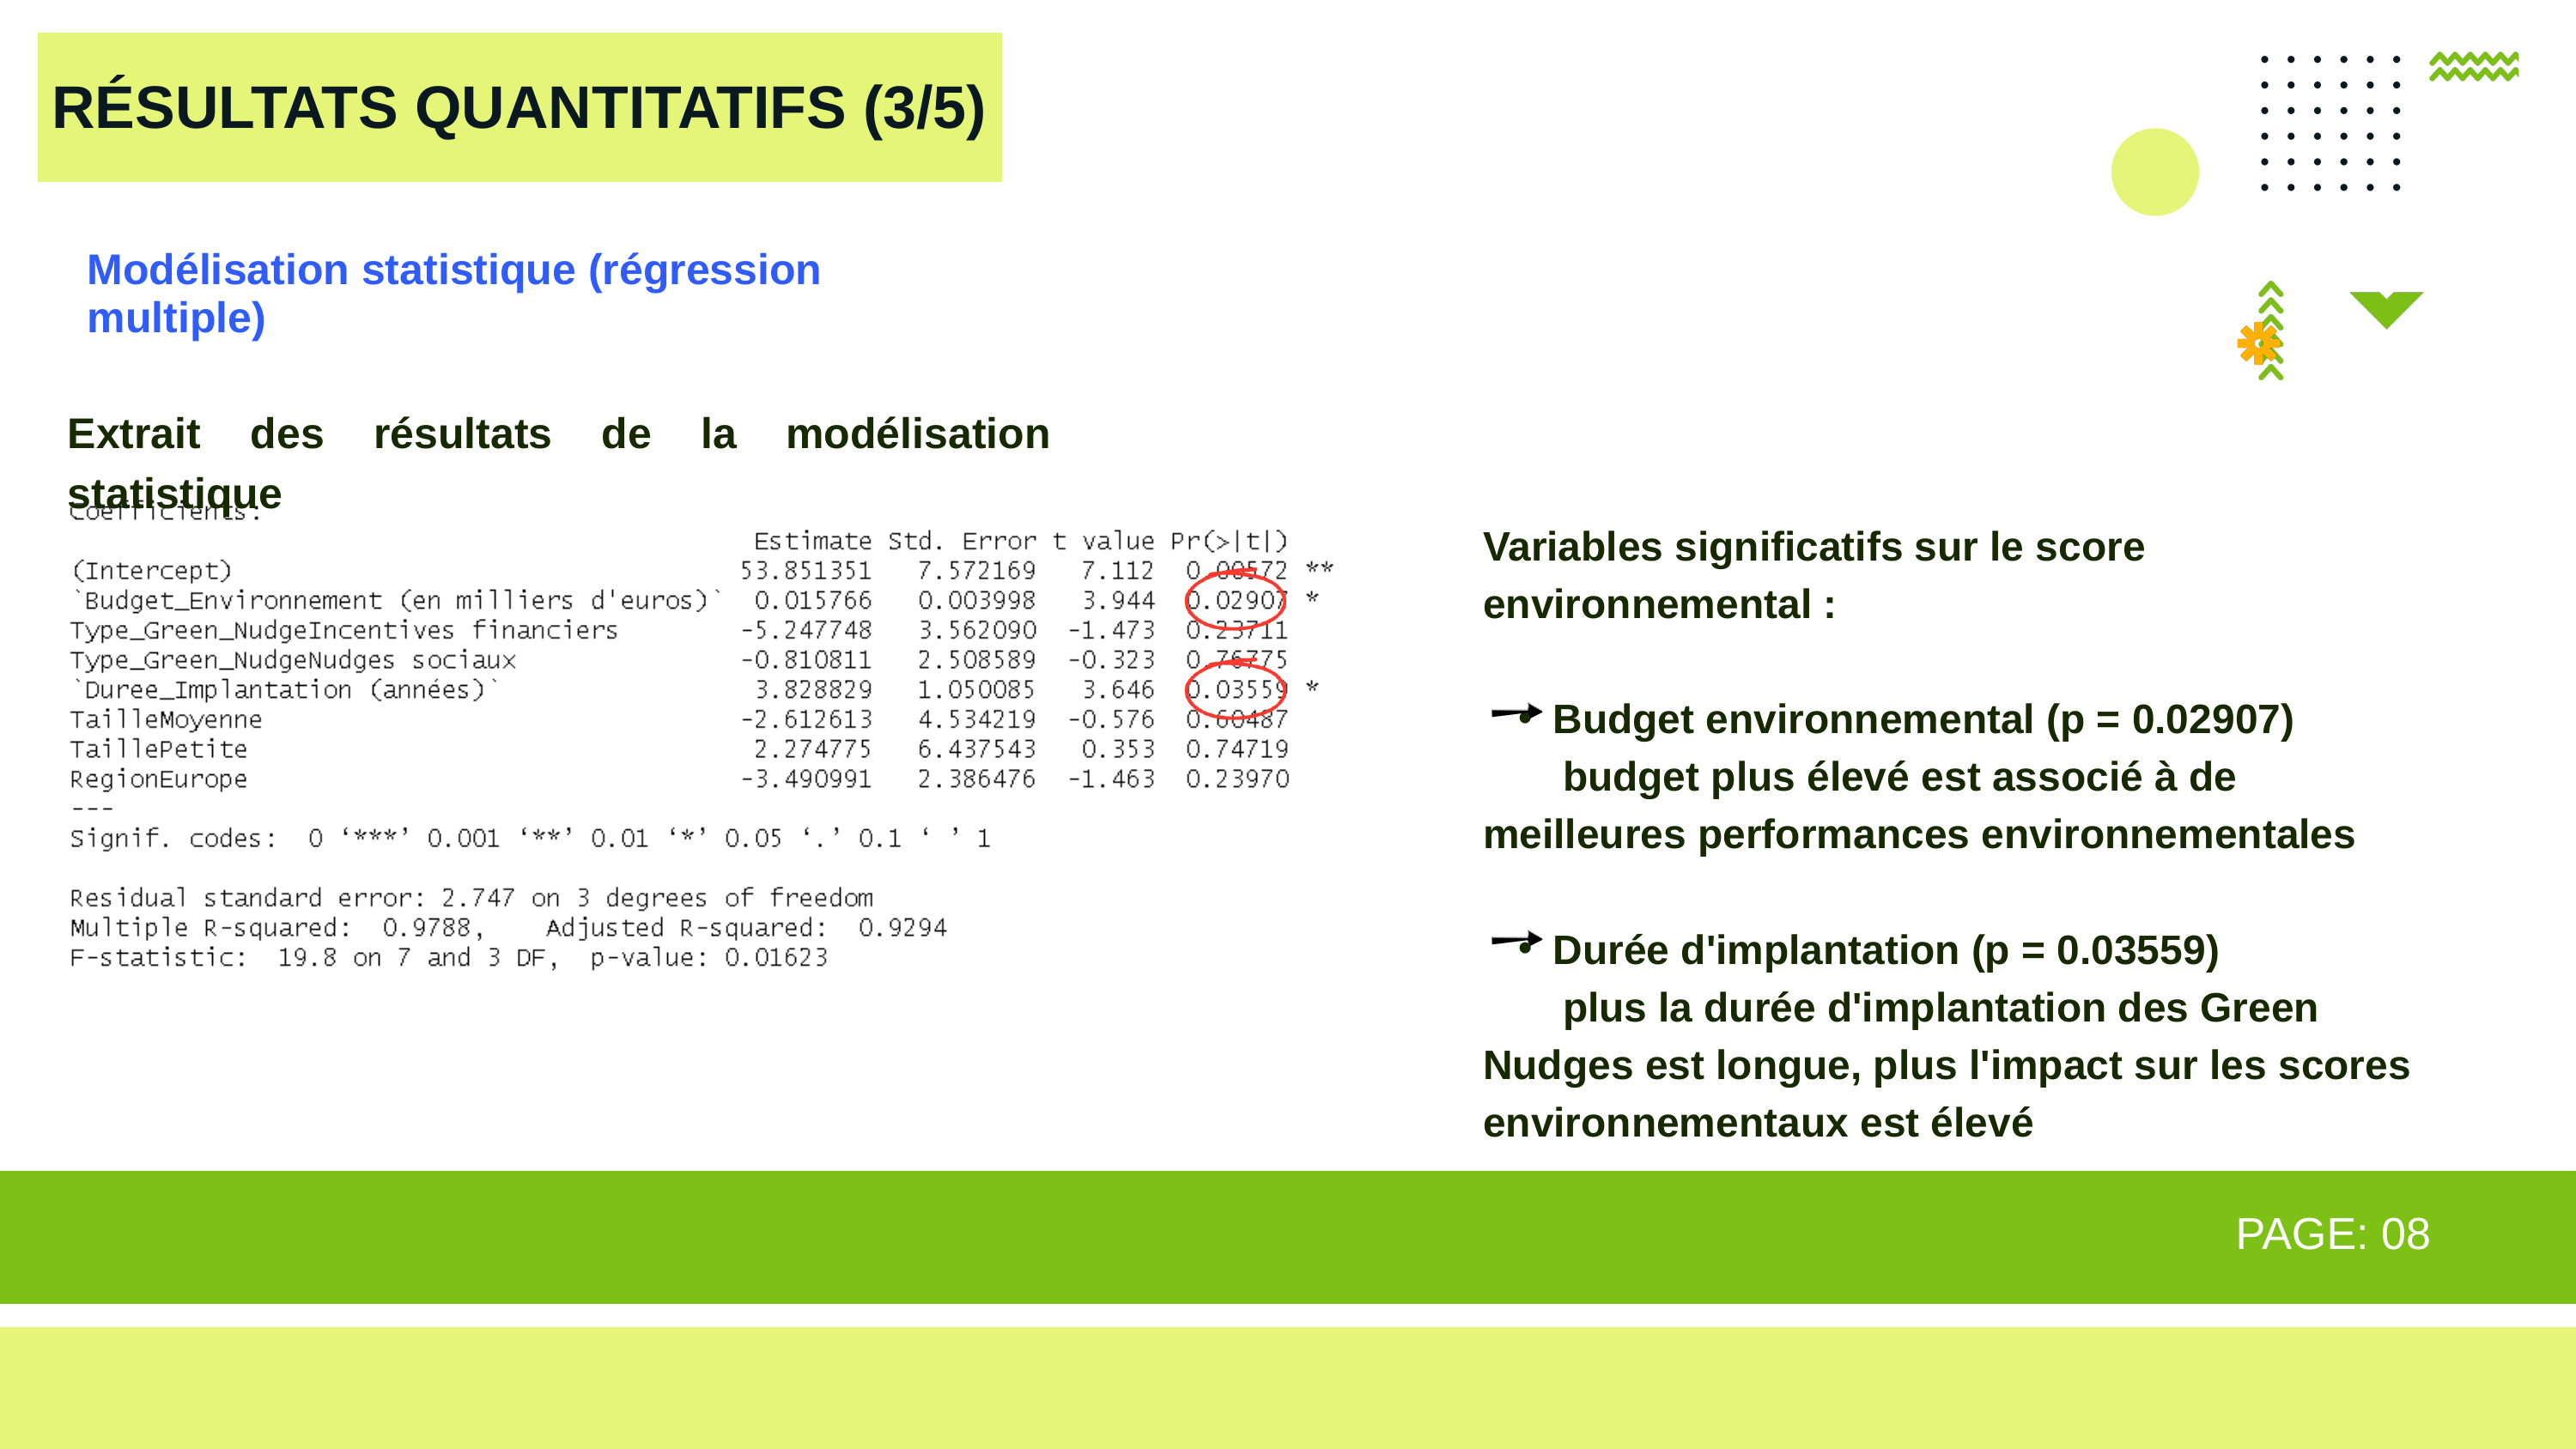

RÉSULTATS QUANTITATIFS (3/5)

Modélisation statistique (régression multiple)

Extrait des résultats de la modélisation statistique

Variables significatifs sur le score environnemental :

Budget environnemental (p = 0.02907)
       budget plus élevé est associé à de meilleures performances environnementales

Durée d'implantation (p = 0.03559)
       plus la durée d'implantation des Green Nudges est longue, plus l'impact sur les scores environnementaux est élevé

PAGE: 08